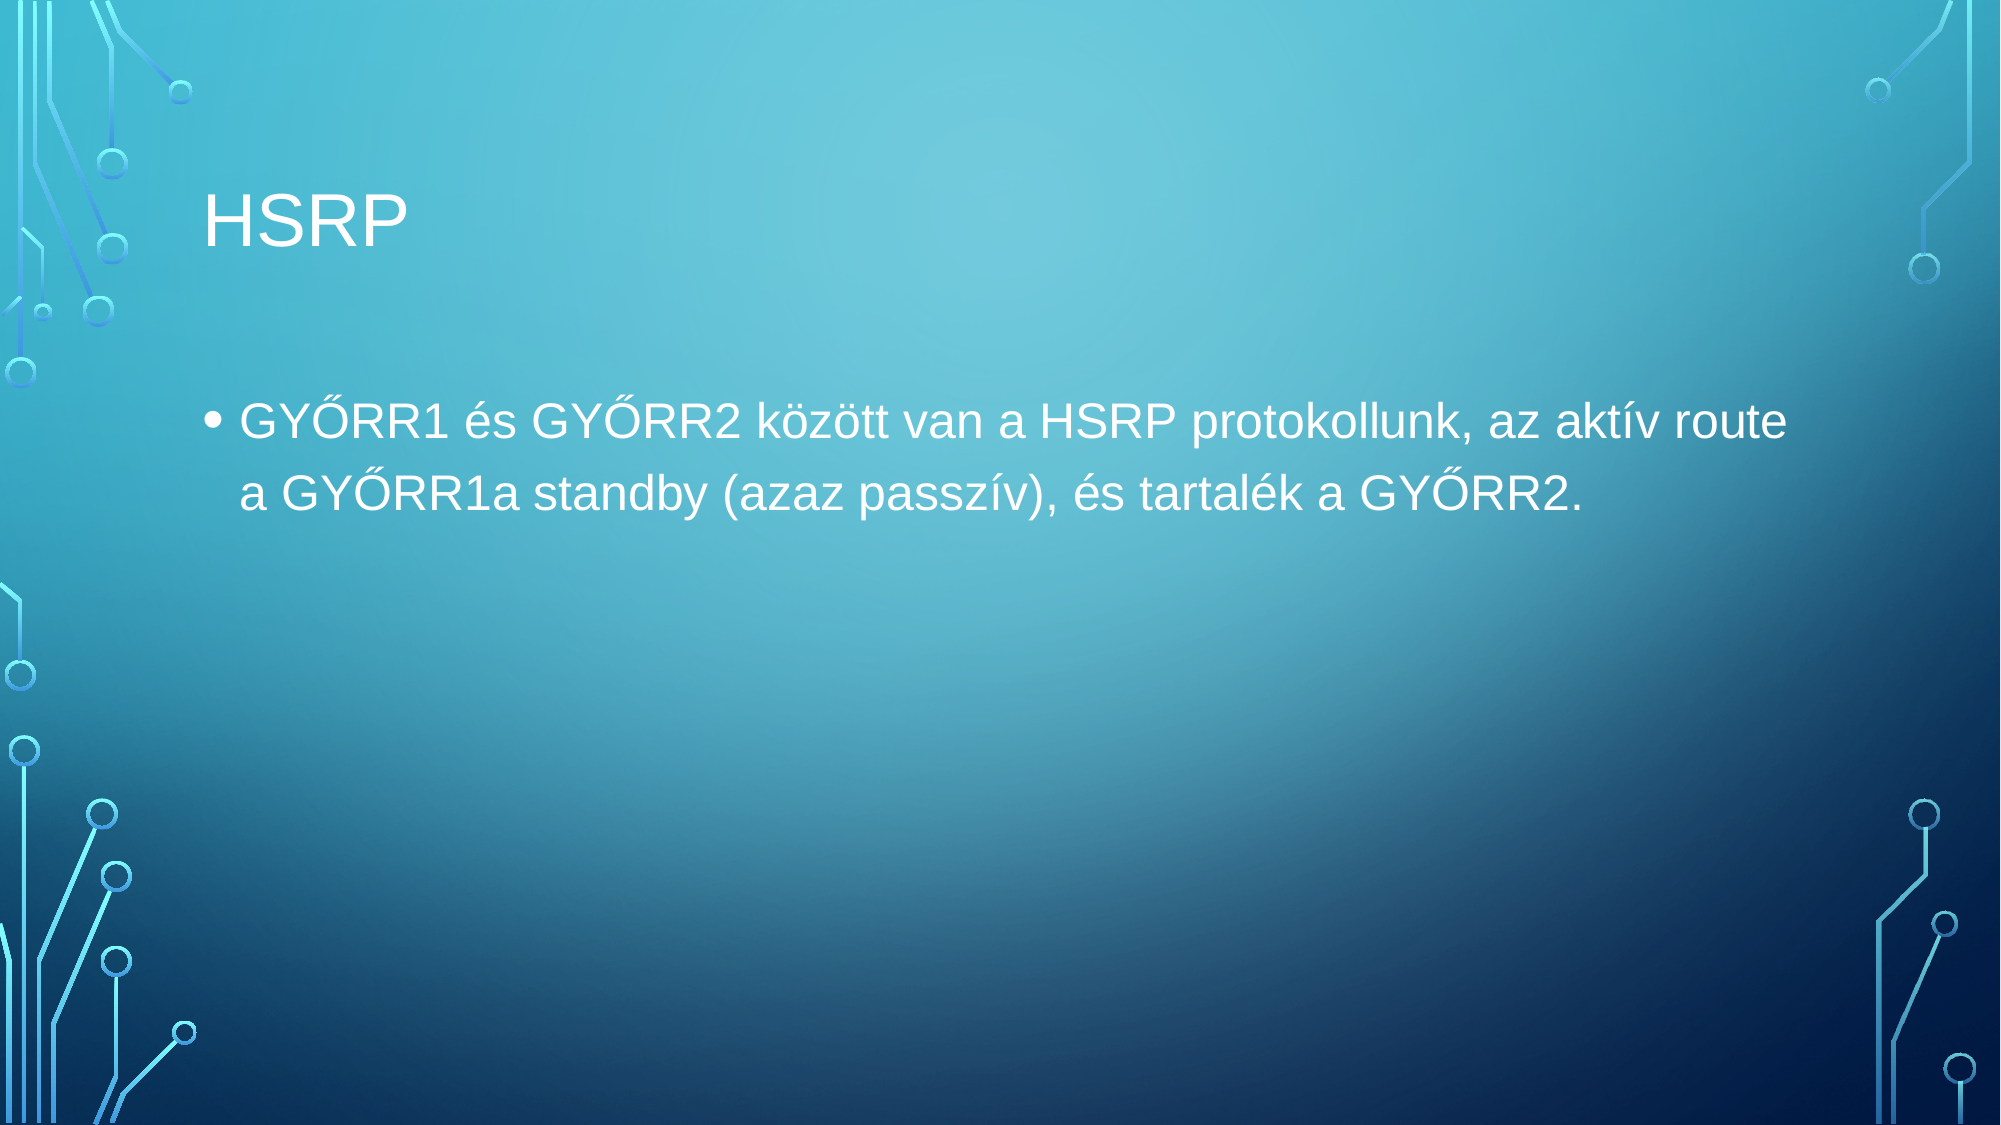

# hsrp
GYŐRR1 és GYŐRR2 között van a HSRP protokollunk, az aktív route a GYŐRR1a standby (azaz passzív), és tartalék a GYŐRR2.